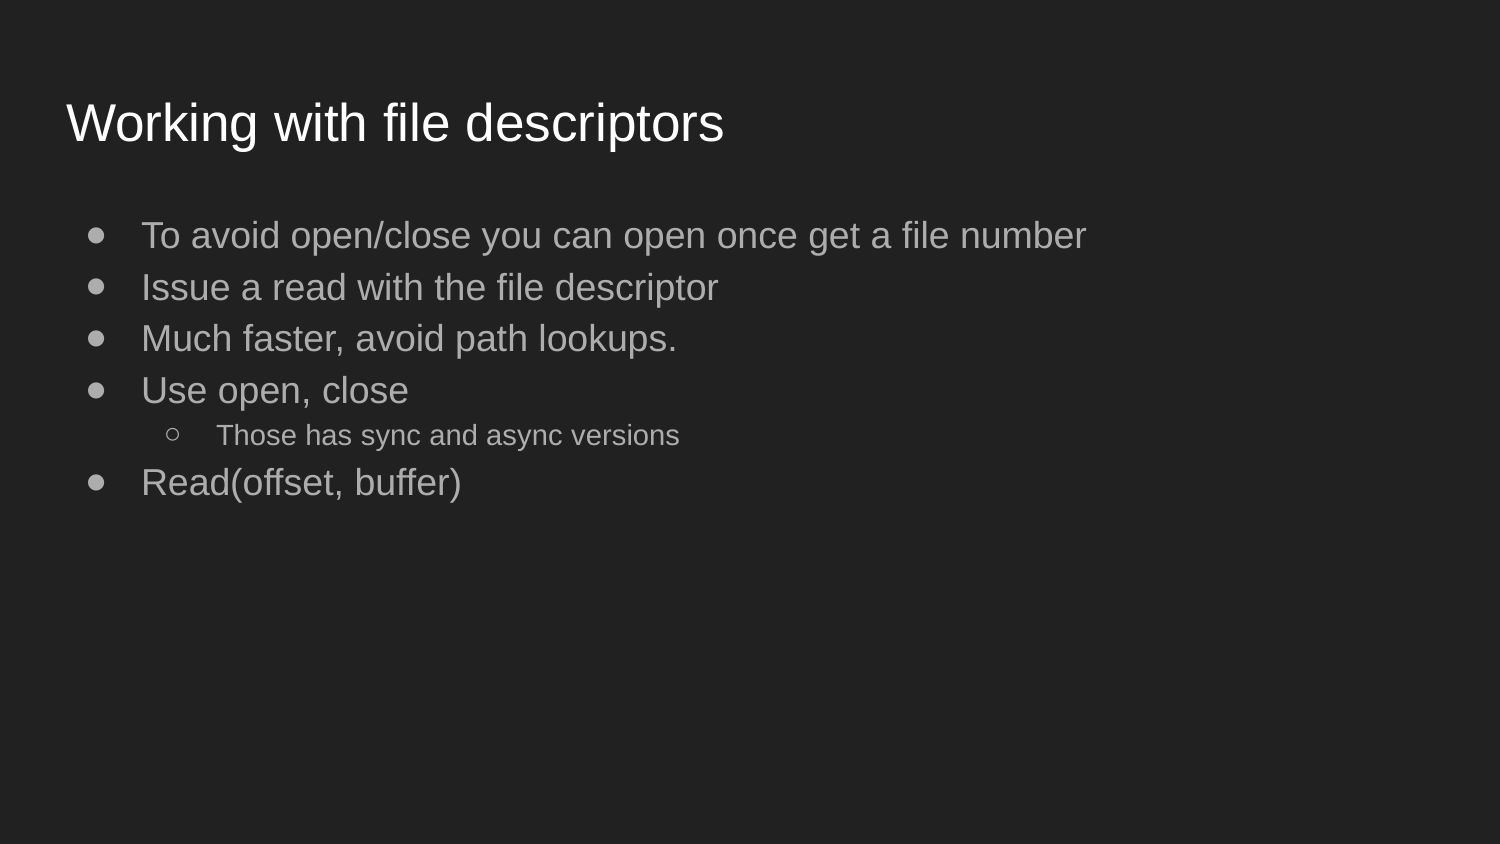

# Working with file descriptors
To avoid open/close you can open once get a file number
Issue a read with the file descriptor
Much faster, avoid path lookups.
Use open, close
Those has sync and async versions
Read(offset, buffer)